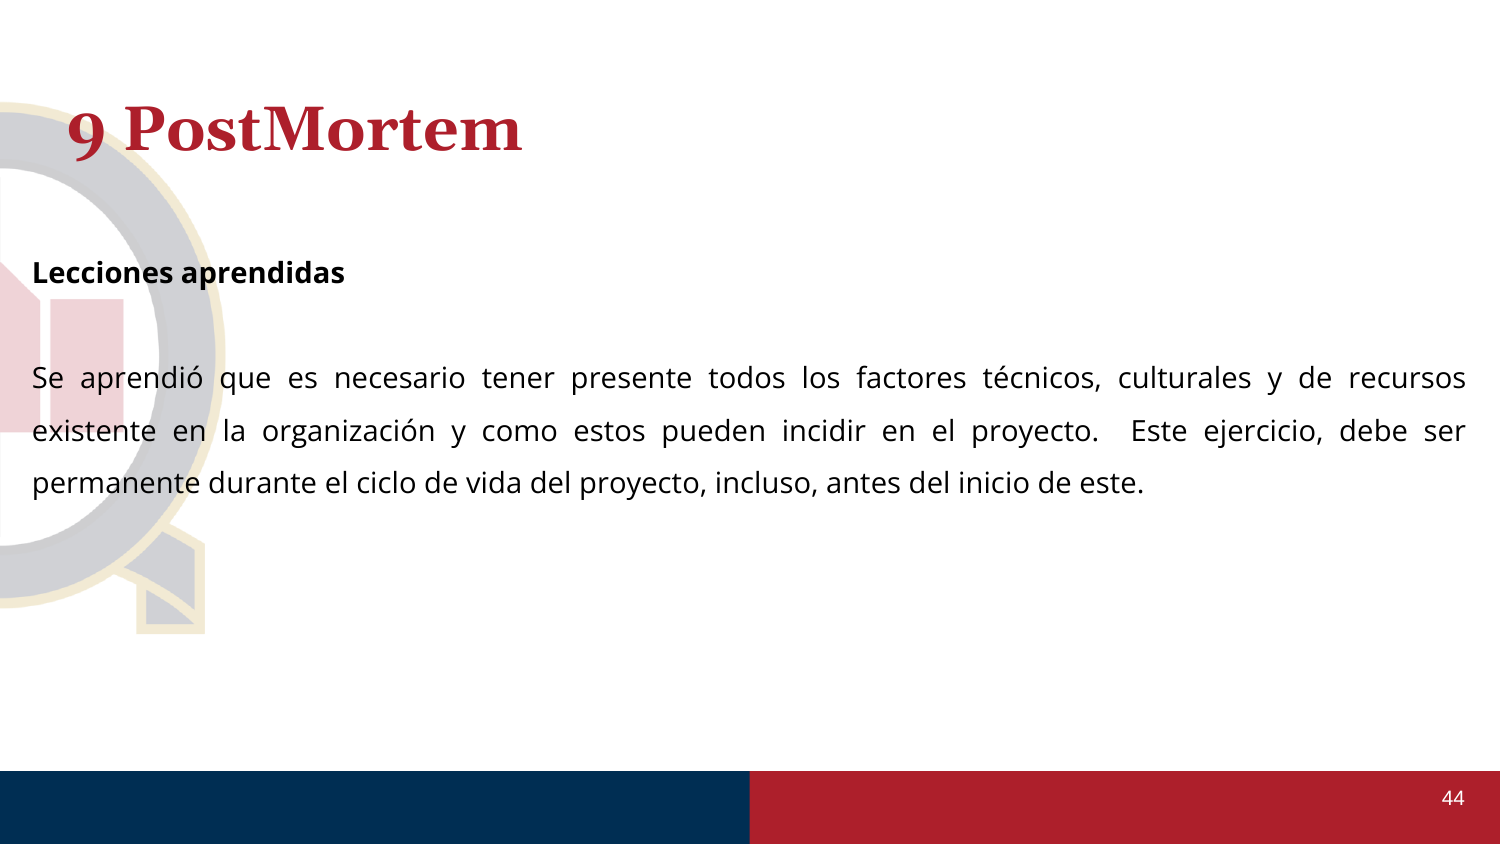

# 9 PostMortem
Lecciones aprendidas

Se aprendió que es necesario tener presente todos los factores técnicos, culturales y de recursos existente en la organización y como estos pueden incidir en el proyecto.  Este ejercicio, debe ser permanente durante el ciclo de vida del proyecto, incluso, antes del inicio de este.
44